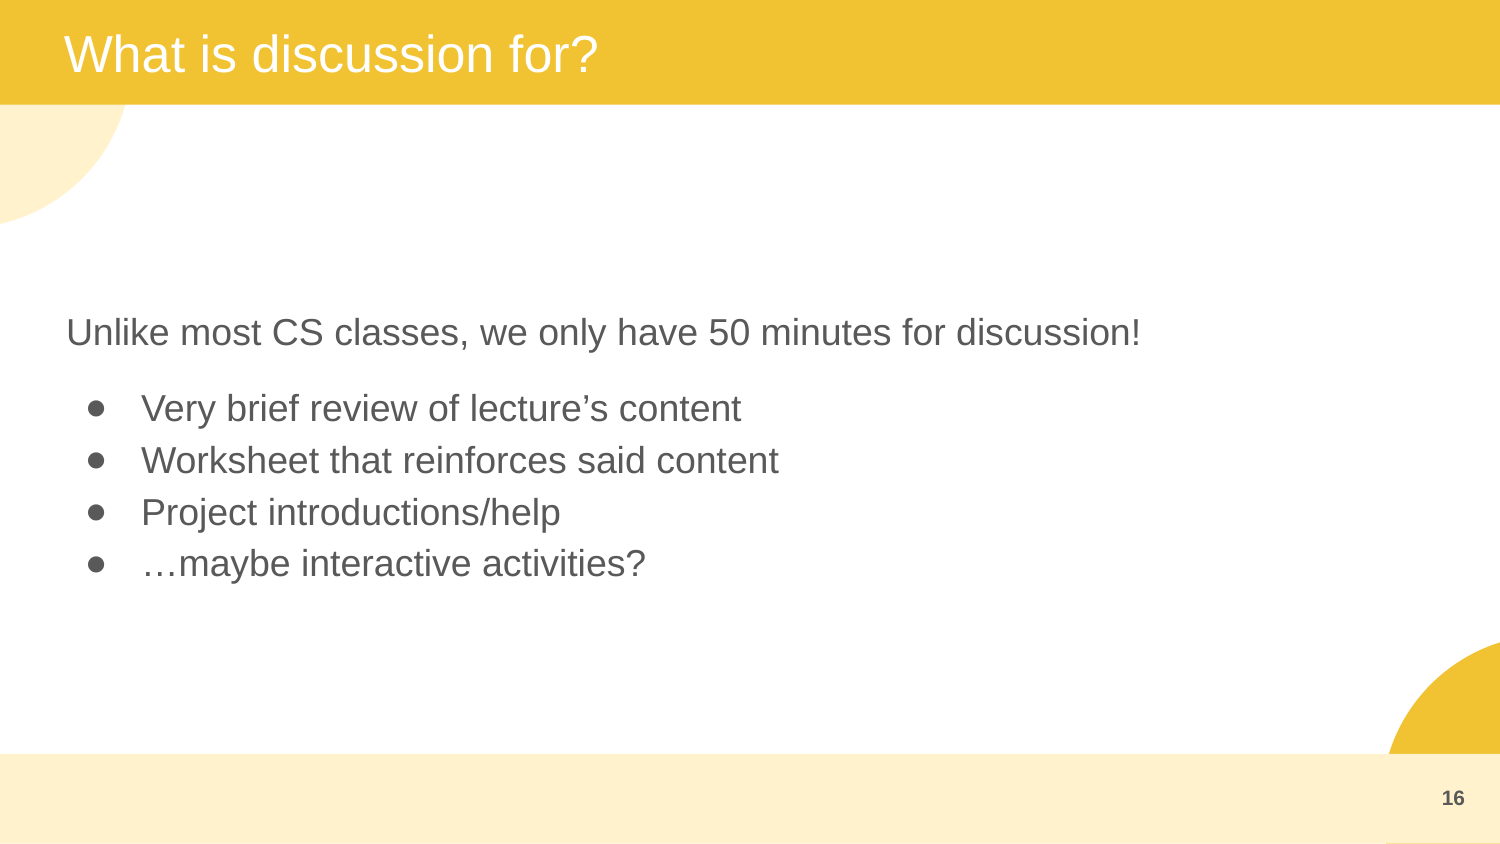

# What is discussion for?
Unlike most CS classes, we only have 50 minutes for discussion!
Very brief review of lecture’s content
Worksheet that reinforces said content
Project introductions/help
…maybe interactive activities?
16